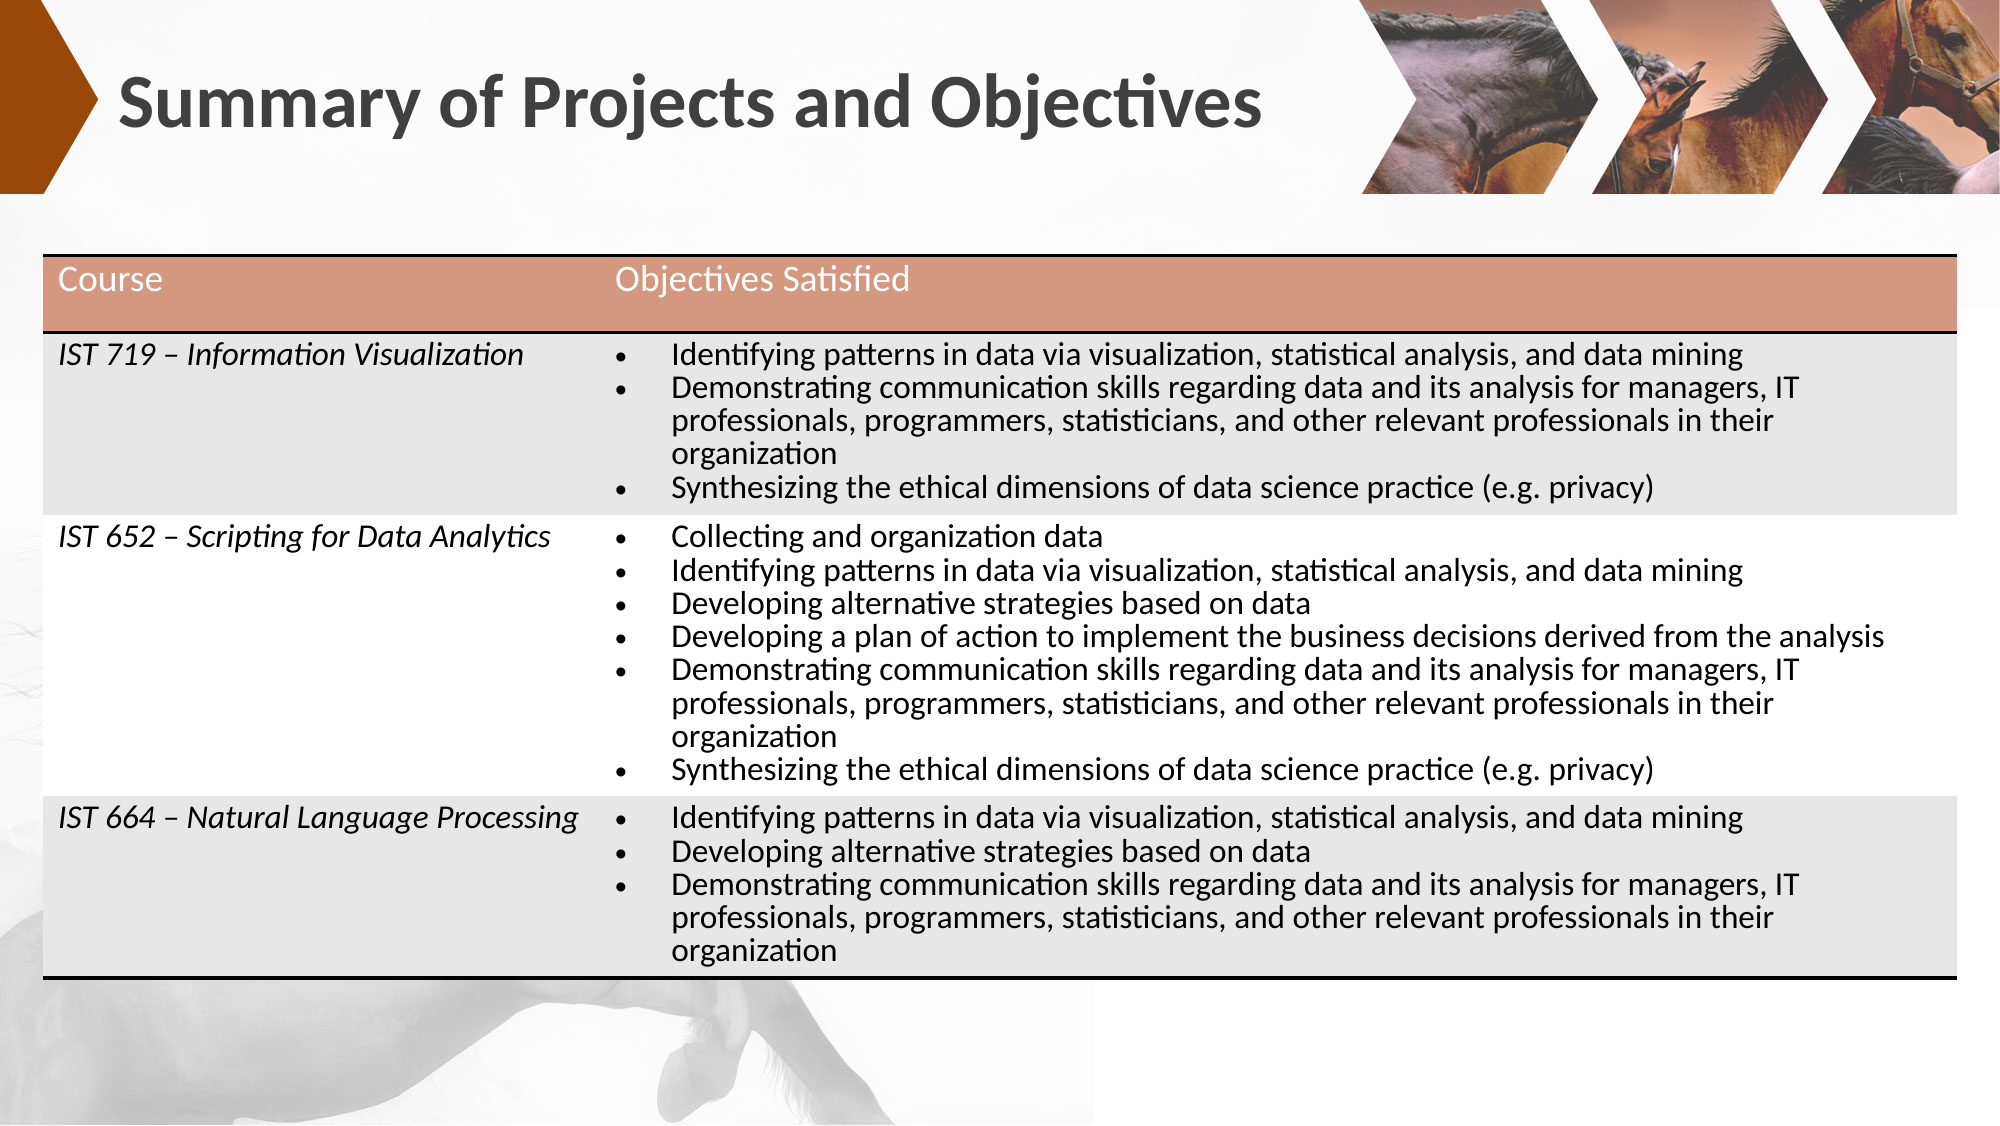

# Summary of Projects and Objectives
| Course | Objectives Satisfied |
| --- | --- |
| IST 719 – Information Visualization | Identifying patterns in data via visualization, statistical analysis, and data mining Demonstrating communication skills regarding data and its analysis for managers, IT professionals, programmers, statisticians, and other relevant professionals in their organization Synthesizing the ethical dimensions of data science practice (e.g. privacy) |
| IST 652 – Scripting for Data Analytics | Collecting and organization data Identifying patterns in data via visualization, statistical analysis, and data mining Developing alternative strategies based on data Developing a plan of action to implement the business decisions derived from the analysis Demonstrating communication skills regarding data and its analysis for managers, IT professionals, programmers, statisticians, and other relevant professionals in their organization Synthesizing the ethical dimensions of data science practice (e.g. privacy) |
| IST 664 – Natural Language Processing | Identifying patterns in data via visualization, statistical analysis, and data mining Developing alternative strategies based on data Demonstrating communication skills regarding data and its analysis for managers, IT professionals, programmers, statisticians, and other relevant professionals in their organization |